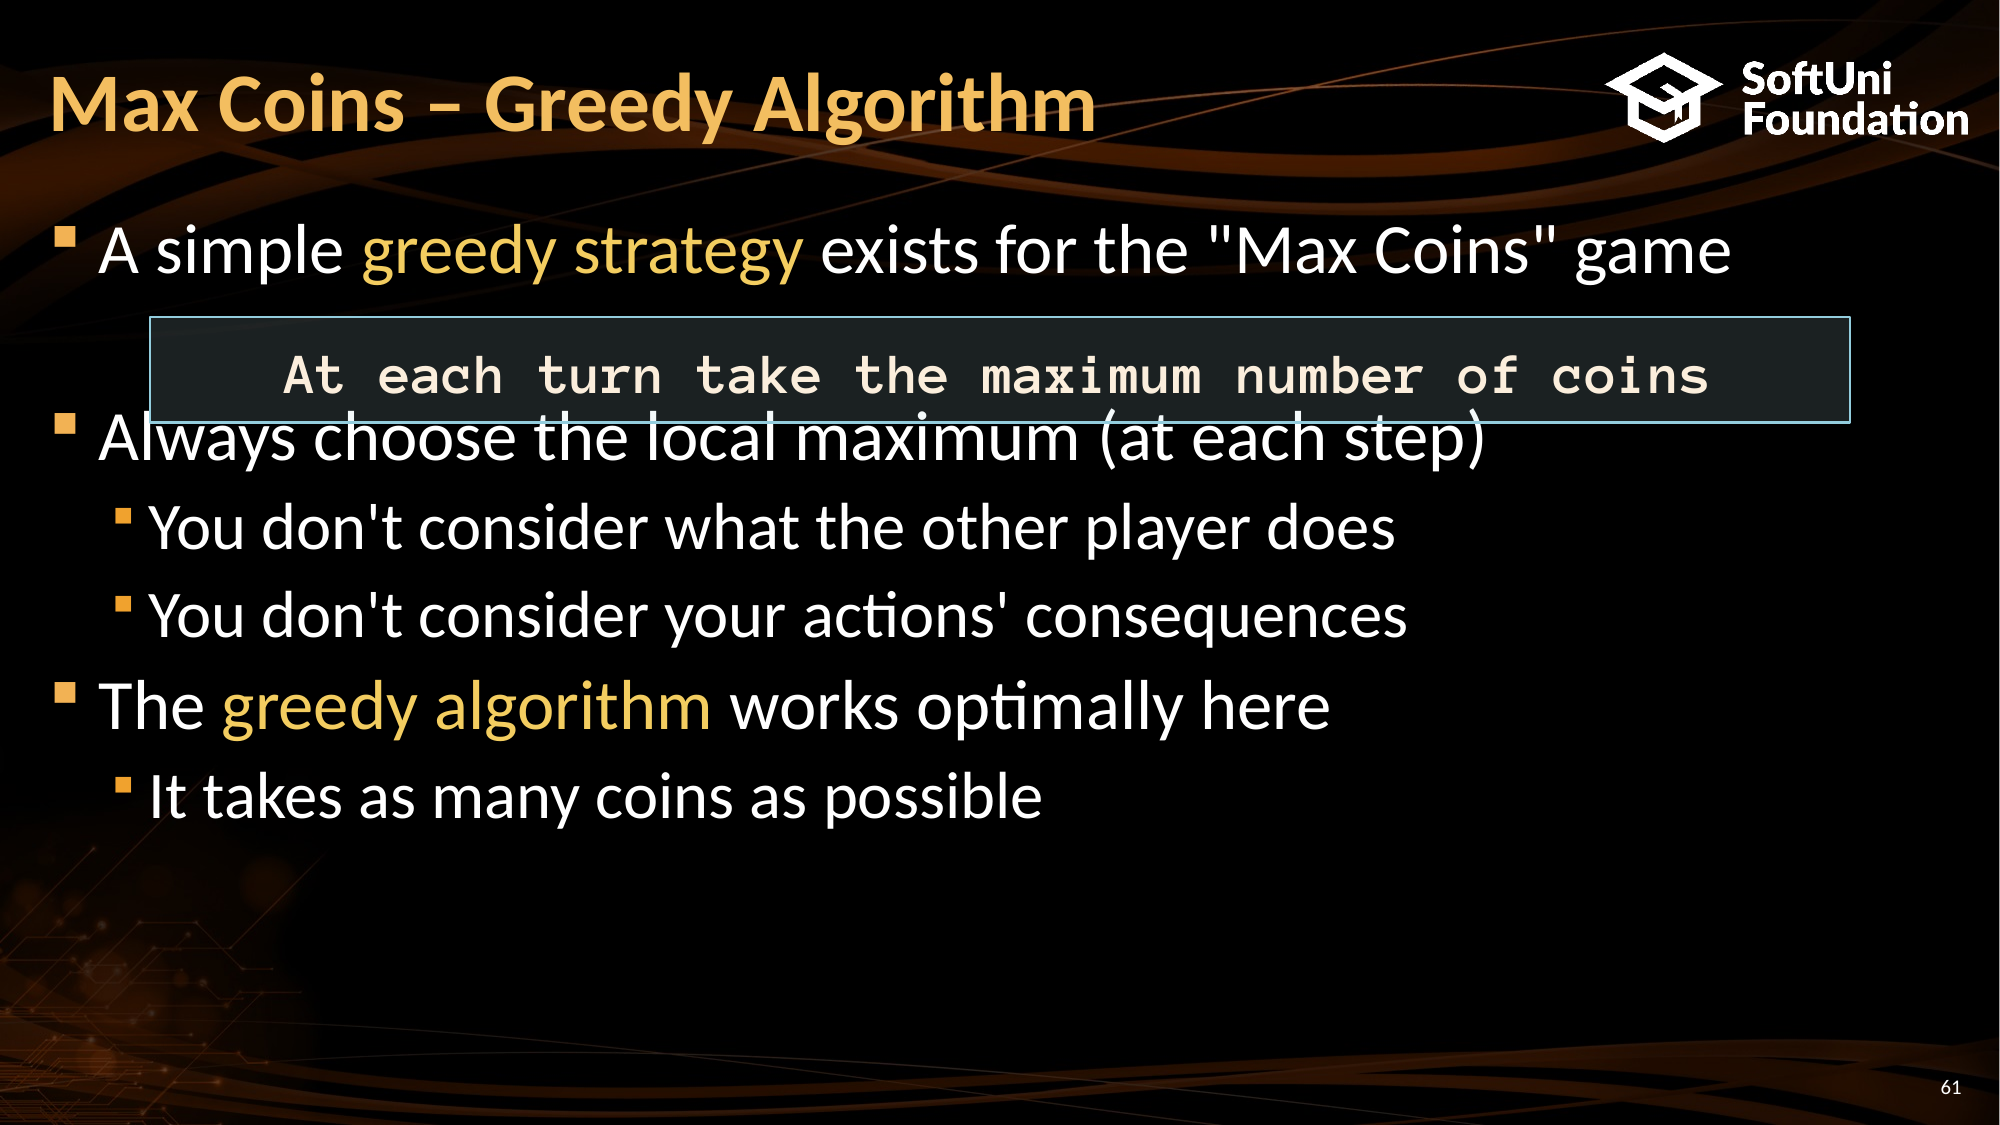

Max Coins – Greedy Algorithm
A simple greedy strategy exists for the "Max Coins" game

Always choose the local maximum (at each step)
You don't consider what the other player does
You don't consider your actions' consequences
The greedy algorithm works optimally here
It takes as many coins as possible
At each turn take the maximum number of coins
61